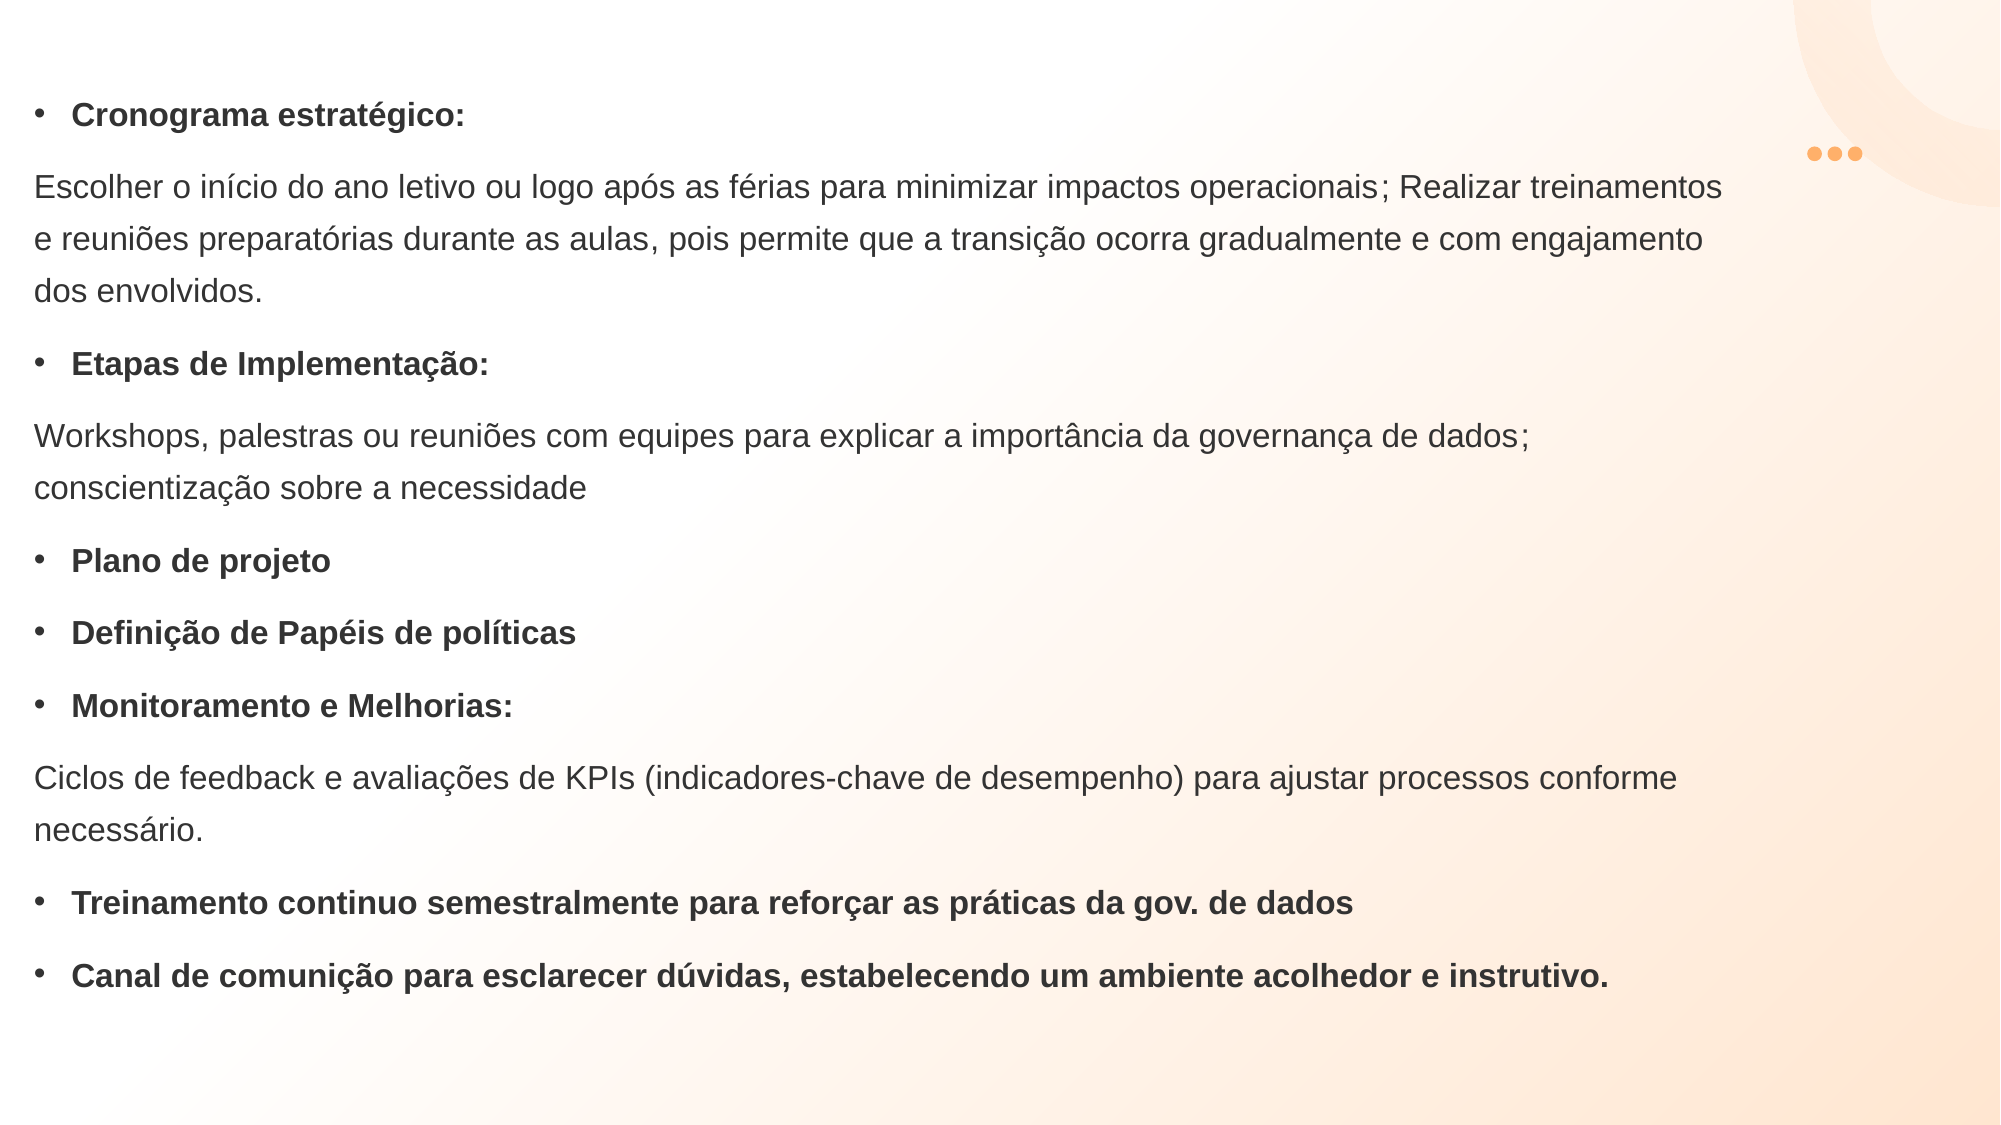

Cronograma estratégico:
Escolher o início do ano letivo ou logo após as férias para minimizar impactos operacionais; Realizar treinamentos e reuniões preparatórias durante as aulas, pois permite que a transição ocorra gradualmente e com engajamento dos envolvidos.
Etapas de Implementação:
Workshops, palestras ou reuniões com equipes para explicar a importância da governança de dados; conscientização sobre a necessidade
Plano de projeto
Definição de Papéis de políticas
Monitoramento e Melhorias:
Ciclos de feedback e avaliações de KPIs (indicadores-chave de desempenho) para ajustar processos conforme necessário.
Treinamento continuo semestralmente para reforçar as práticas da gov. de dados
Canal de comunição para esclarecer dúvidas, estabelecendo um ambiente acolhedor e instrutivo.